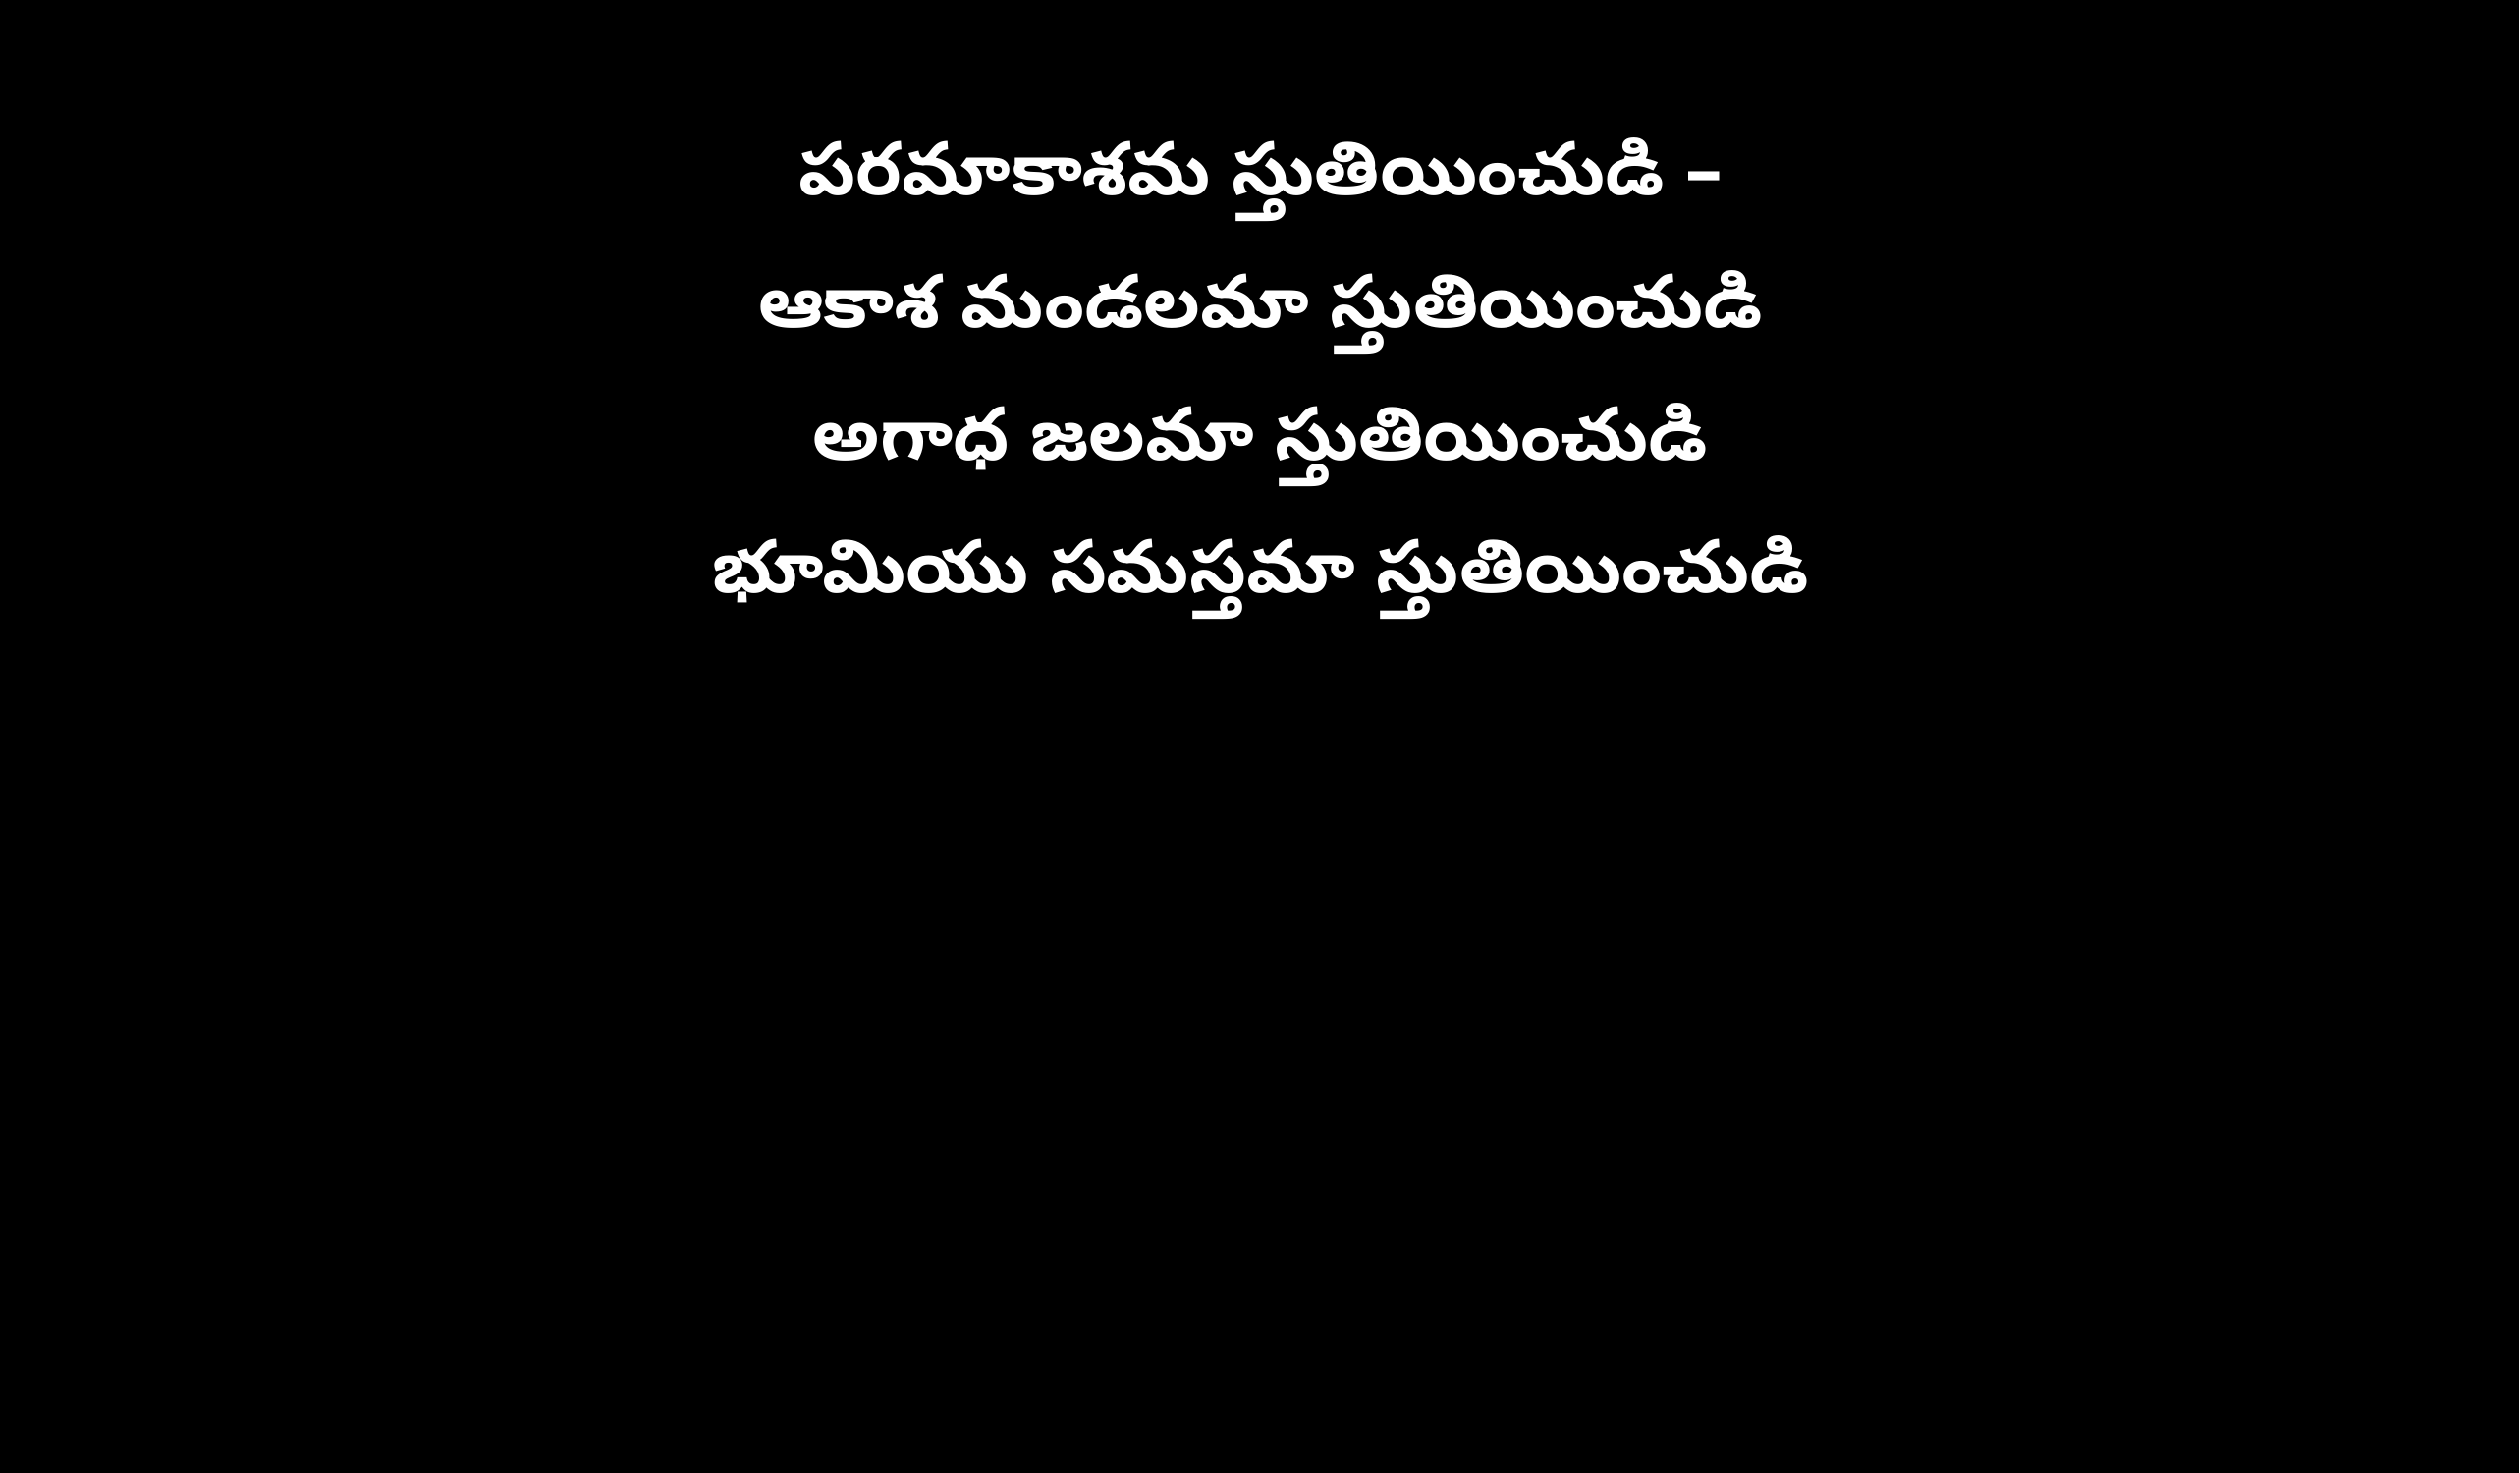

పరమాకాశమ స్తుతియించుడి –
ఆకాశ మండలమా స్తుతియించుడి
అగాధ జలమా స్తుతియించుడి
భూమియు సమస్తమా స్తుతియించుడి